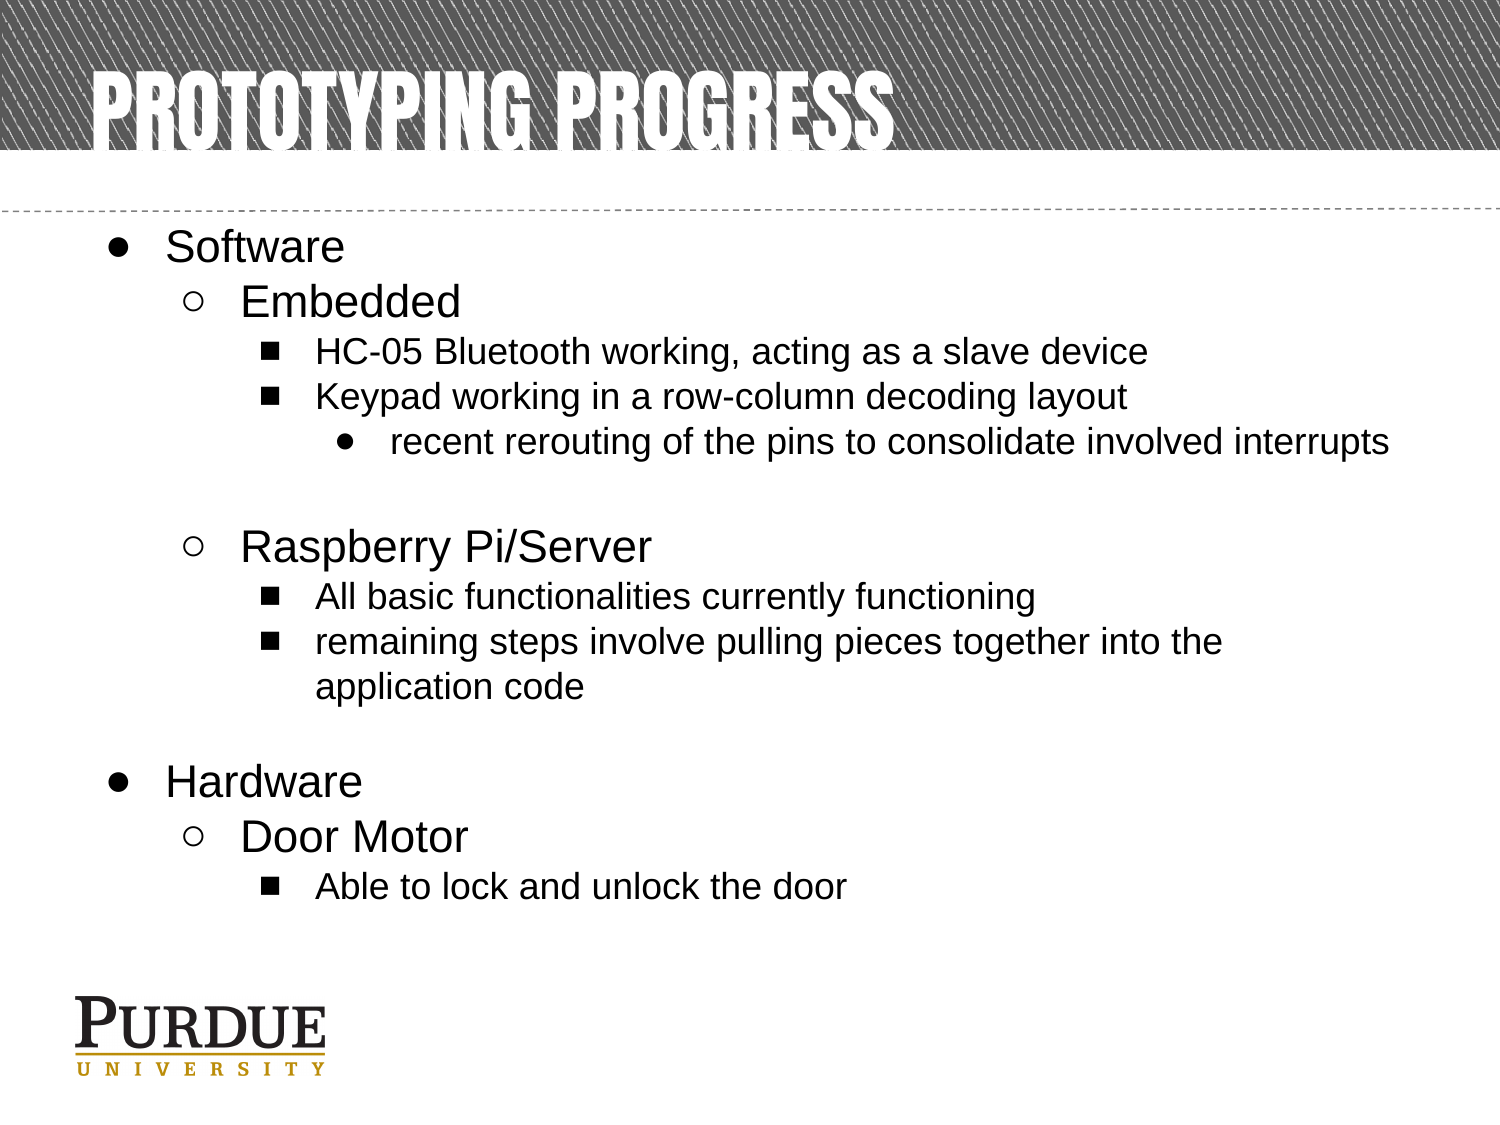

# PROTOTYPING PROGRESS

Software
Embedded
HC-05 Bluetooth working, acting as a slave device
Keypad working in a row-column decoding layout
recent rerouting of the pins to consolidate involved interrupts

Raspberry Pi/Server
All basic functionalities currently functioning
remaining steps involve pulling pieces together into the application code

Hardware
Door Motor
Able to lock and unlock the door